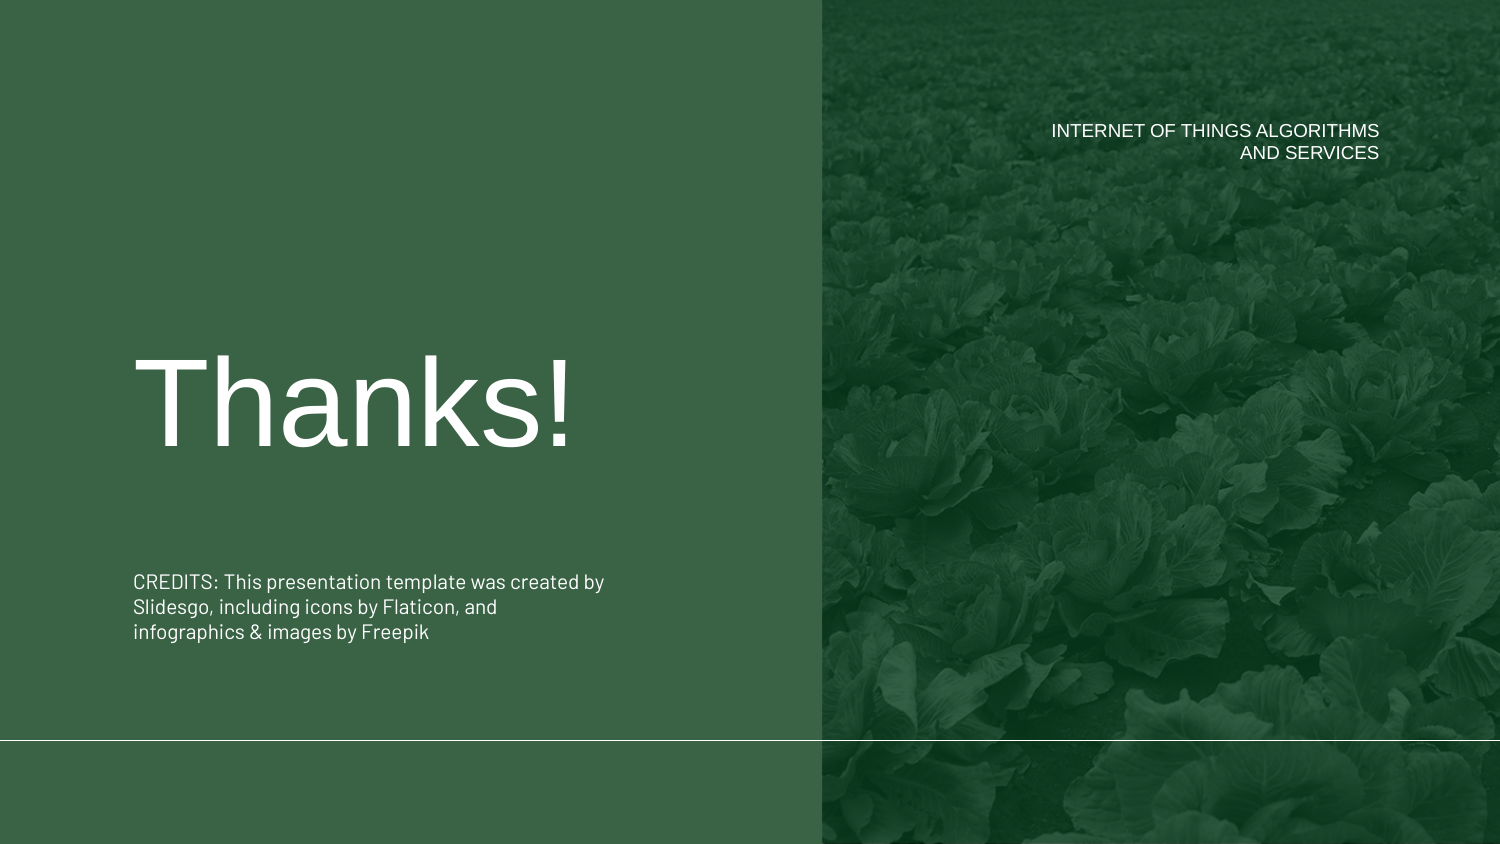

INTERNET OF THINGS ALGORITHMS AND SERVICES
# Thanks!
CREDITS: This presentation template was created by Slidesgo, including icons by Flaticon, and infographics & images by Freepik